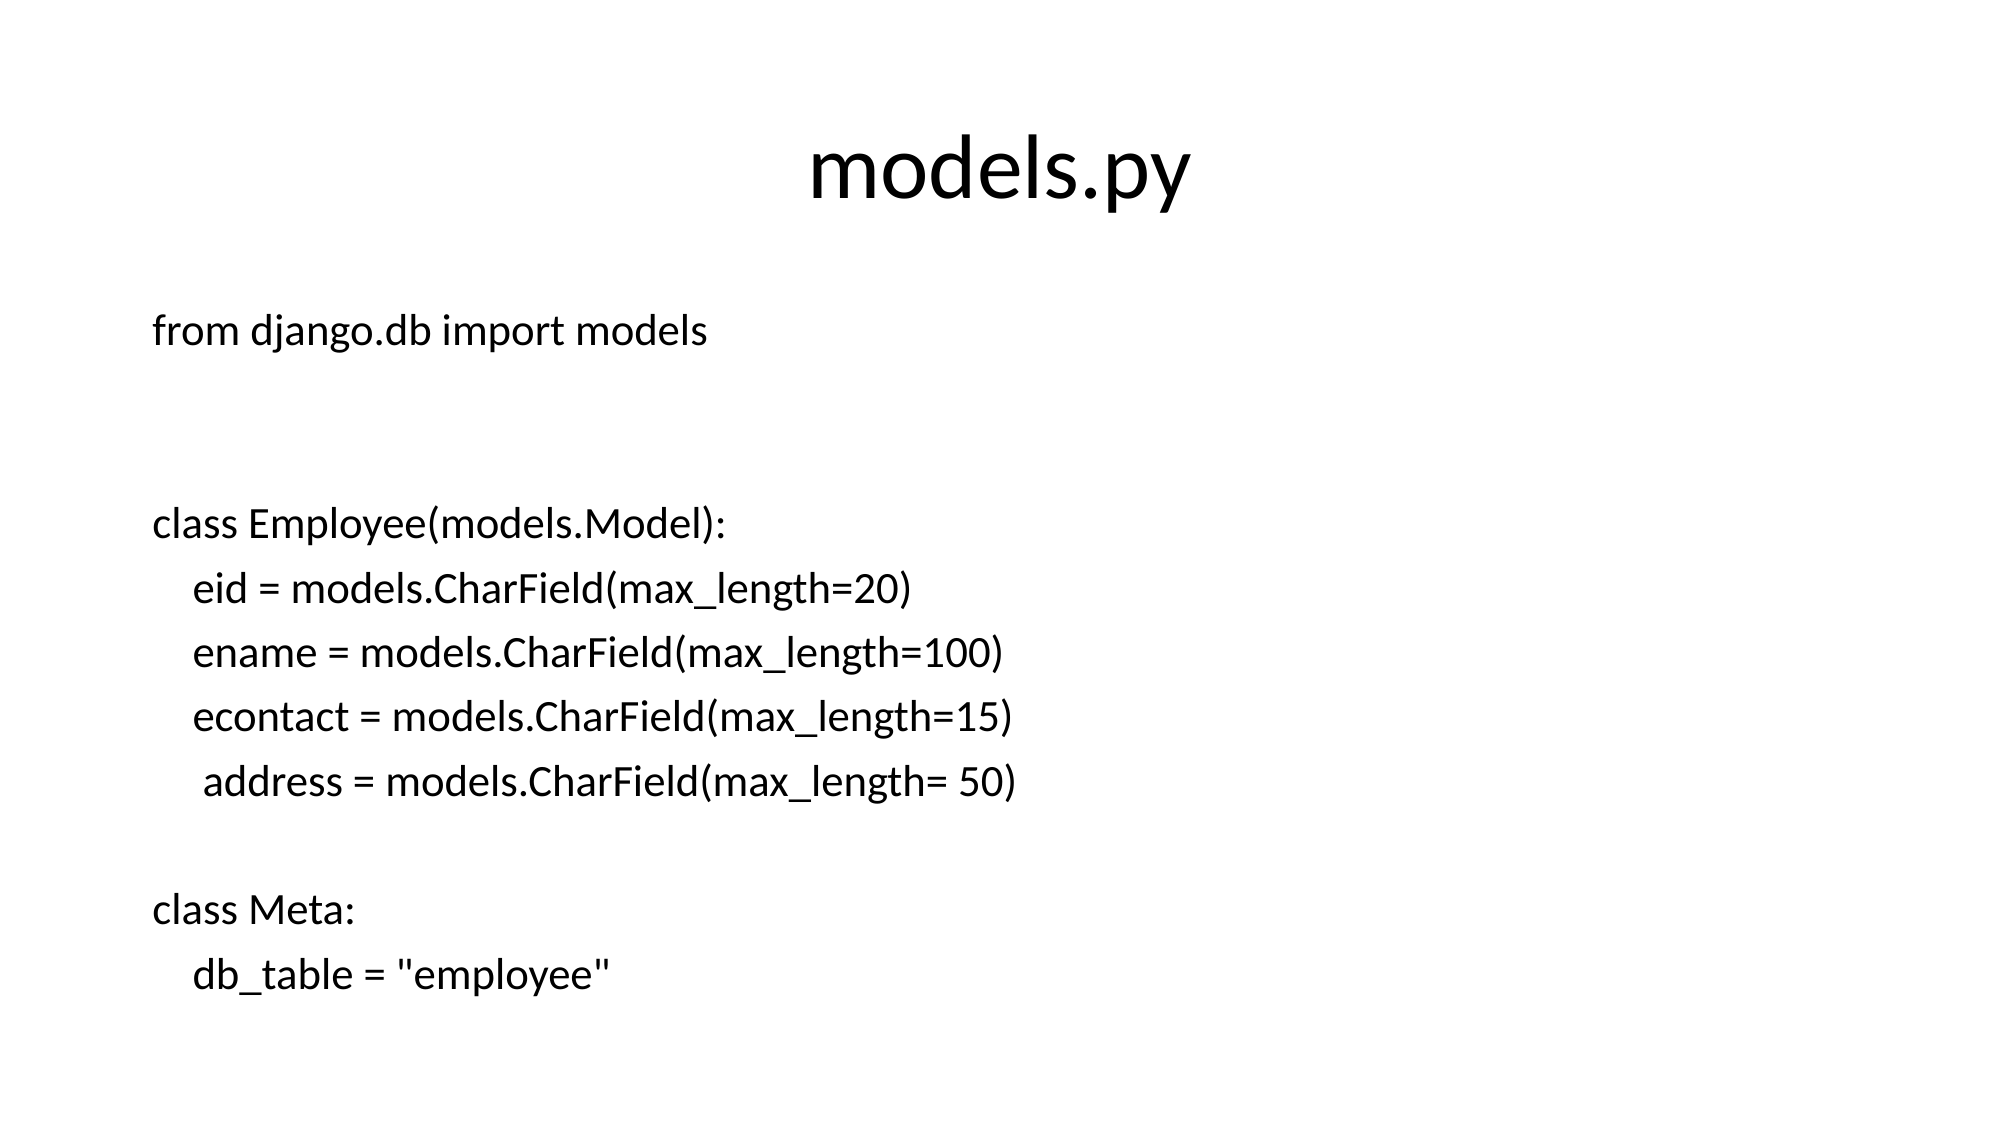

# models.py
from django.db import models

class Employee(models.Model):
    eid = models.CharField(max_length=20)
    ename = models.CharField(max_length=100)
    econtact = models.CharField(max_length=15)
     address = models.CharField(max_length= 50)

class Meta:
    db_table = "employee"